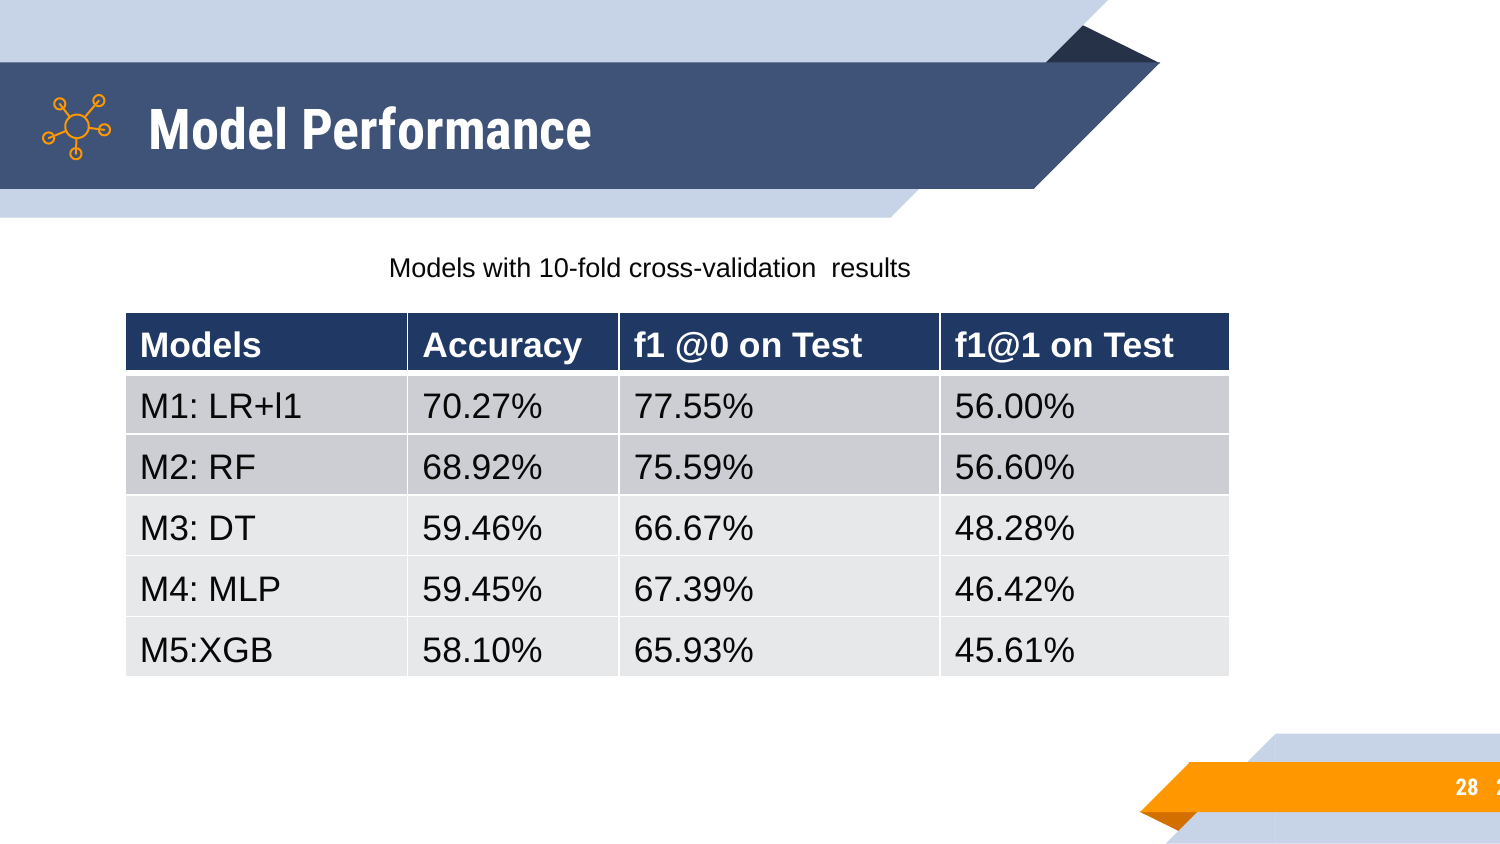

# Model Performance

Models with 10-fold cross-validation  results
| Models | Accuracy | f1 @0 on Test | f1@1 on Test |
| --- | --- | --- | --- |
| M1: LR+l1 | 70.27% | 77.55% | 56.00% |
| M2: RF | 68.92% | 75.59% | 56.60% |
| M3: DT | 59.46% | 66.67% | 48.28% |
| M4: MLP | 59.45% | 67.39% | 46.42% |
| M5:XGB | 58.10% | 65.93% | 45.61% |
28
28